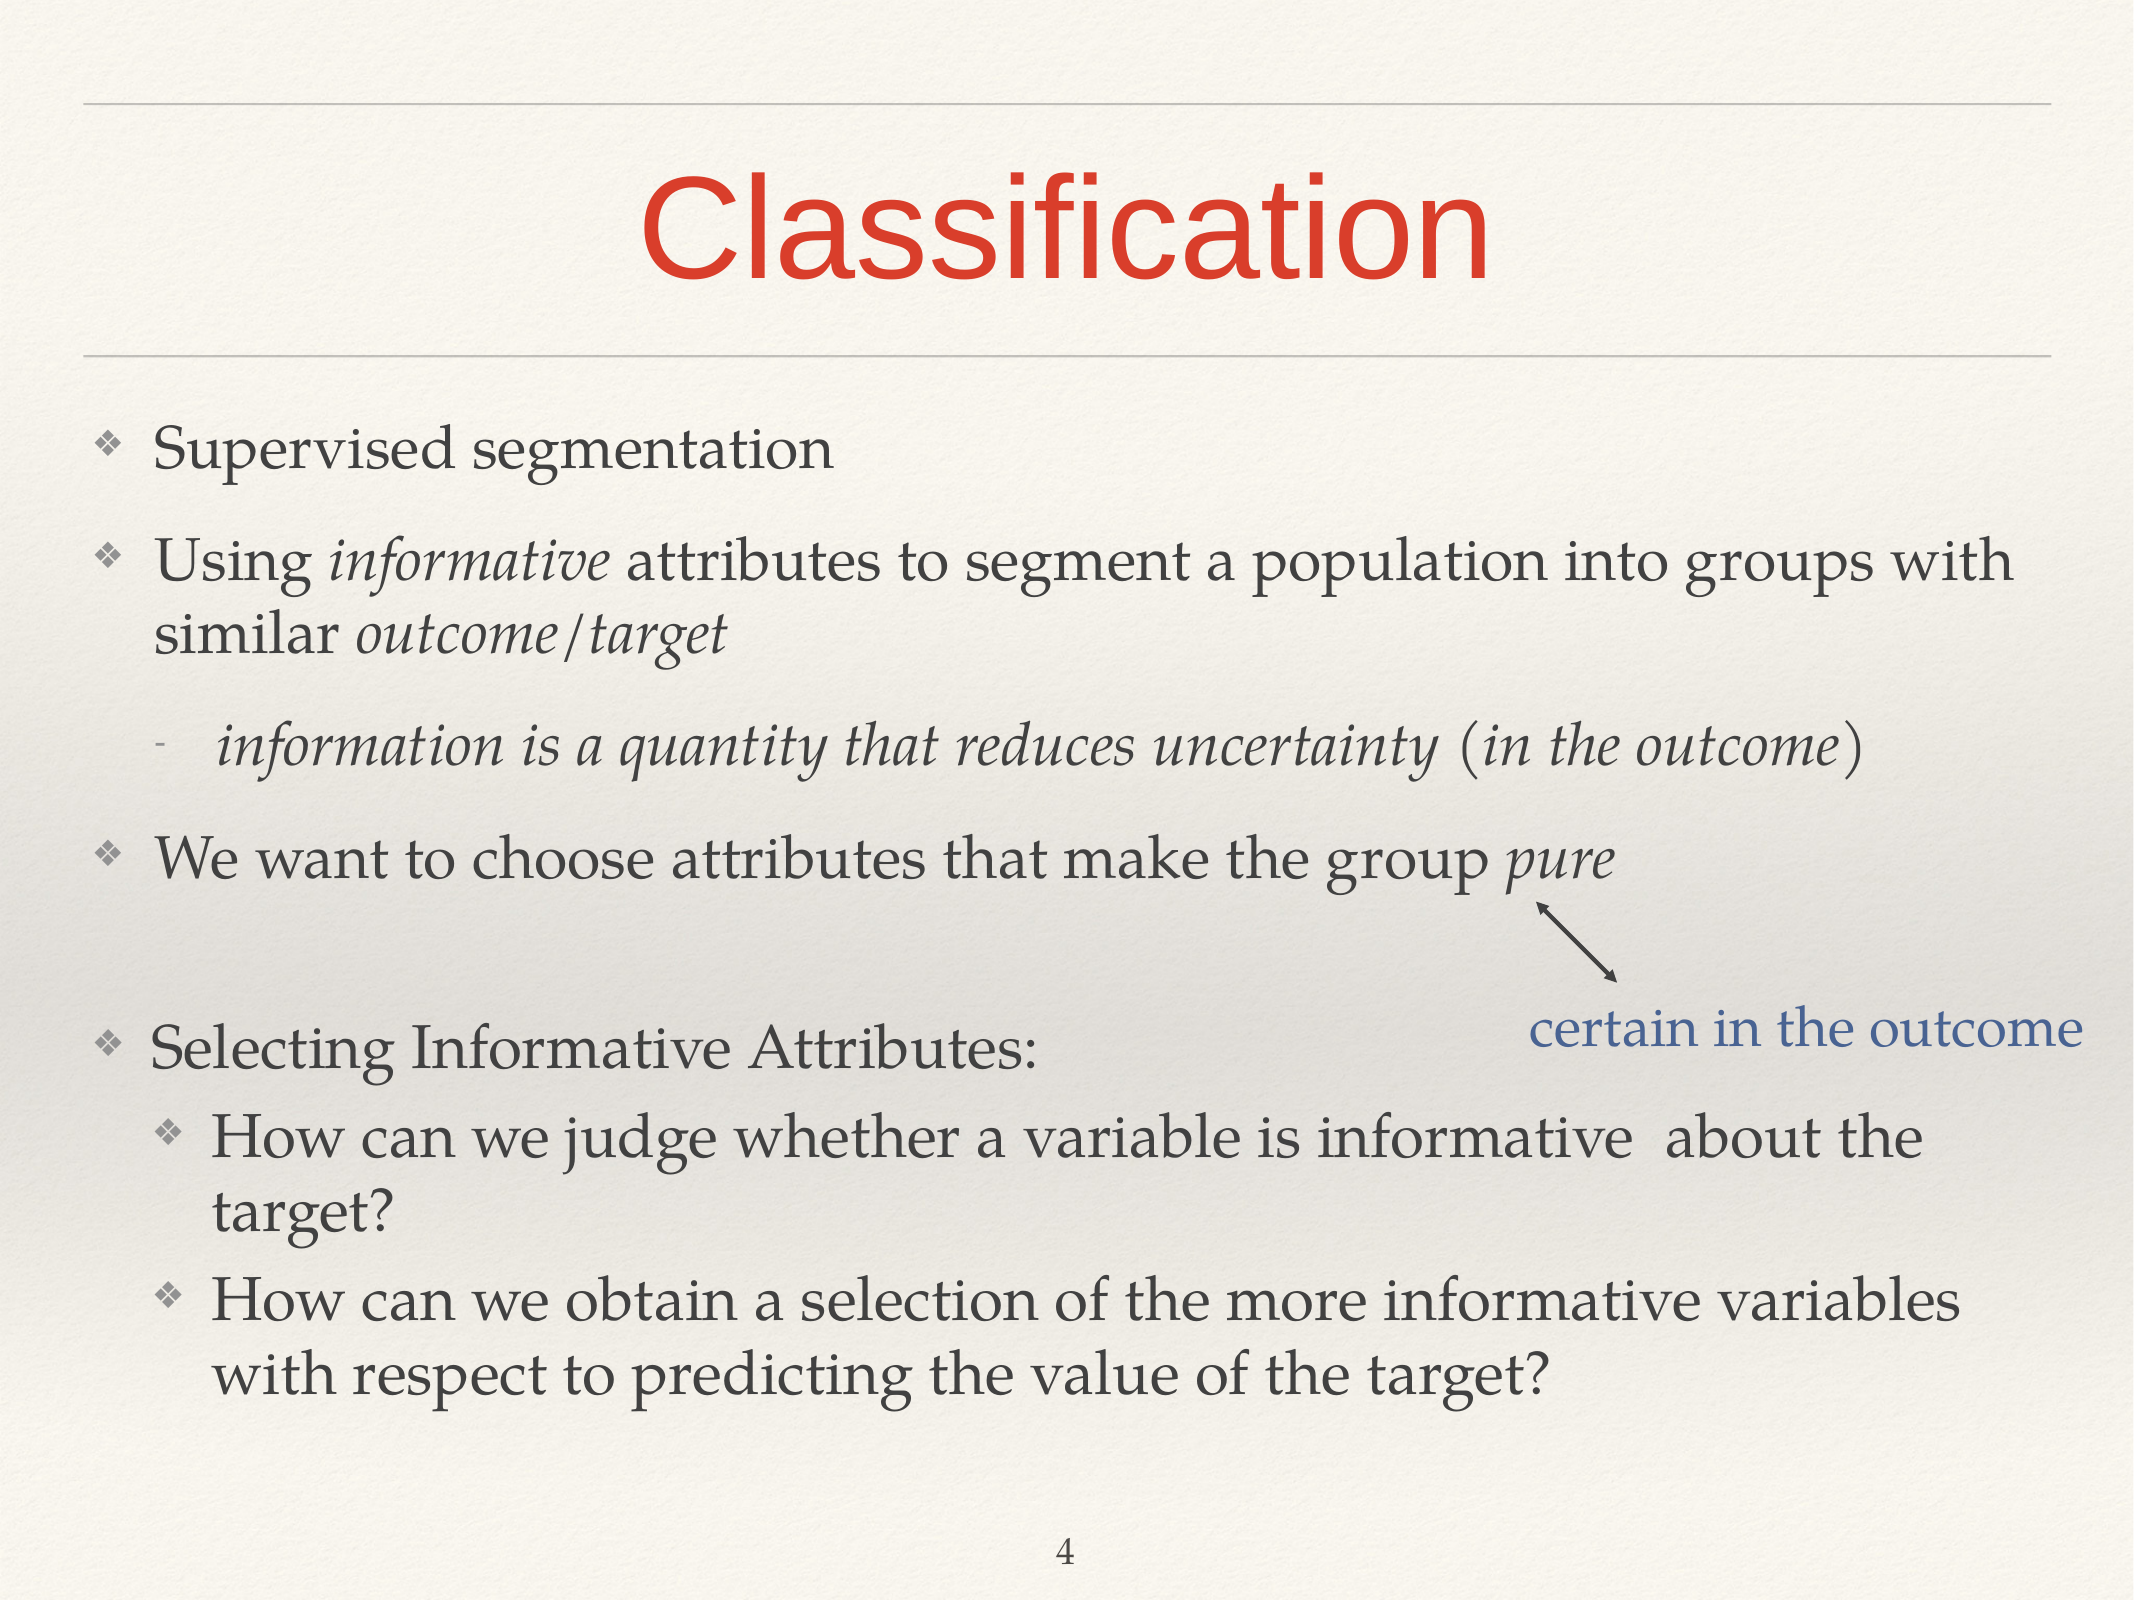

# Classification
Supervised segmentation
Using informative attributes to segment a population into groups with similar outcome/target
information is a quantity that reduces uncertainty (in the outcome)
We want to choose attributes that make the group pure

certain in the outcome
Selecting Informative Attributes:
How can we judge whether a variable is informative  about the target?
How can we obtain a selection of the more informative variables with respect to predicting the value of the target?
4